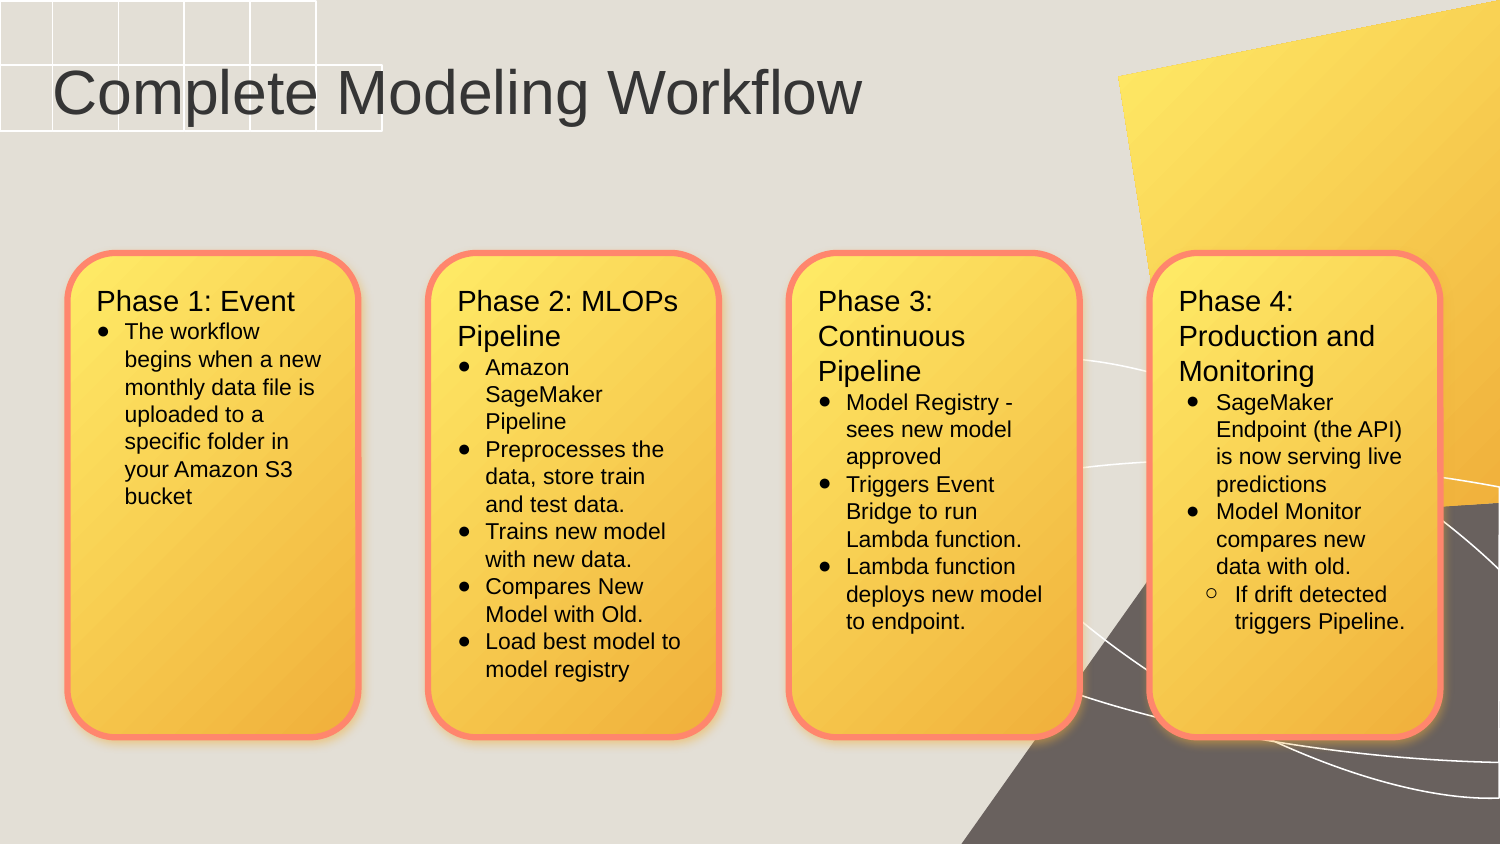

# Complete Modeling Workflow
Phase 1: Event
The workflow begins when a new monthly data file is uploaded to a specific folder in your Amazon S3 bucket
Phase 2: MLOPs Pipeline
Amazon SageMaker Pipeline
Preprocesses the data, store train and test data.
Trains new model with new data.
Compares New Model with Old.
Load best model to model registry
Phase 3: Continuous Pipeline
Model Registry - sees new model approved
Triggers Event Bridge to run Lambda function.
Lambda function deploys new model to endpoint.
Phase 4: Production and Monitoring
SageMaker Endpoint (the API) is now serving live predictions
Model Monitor compares new data with old.
If drift detected triggers Pipeline.